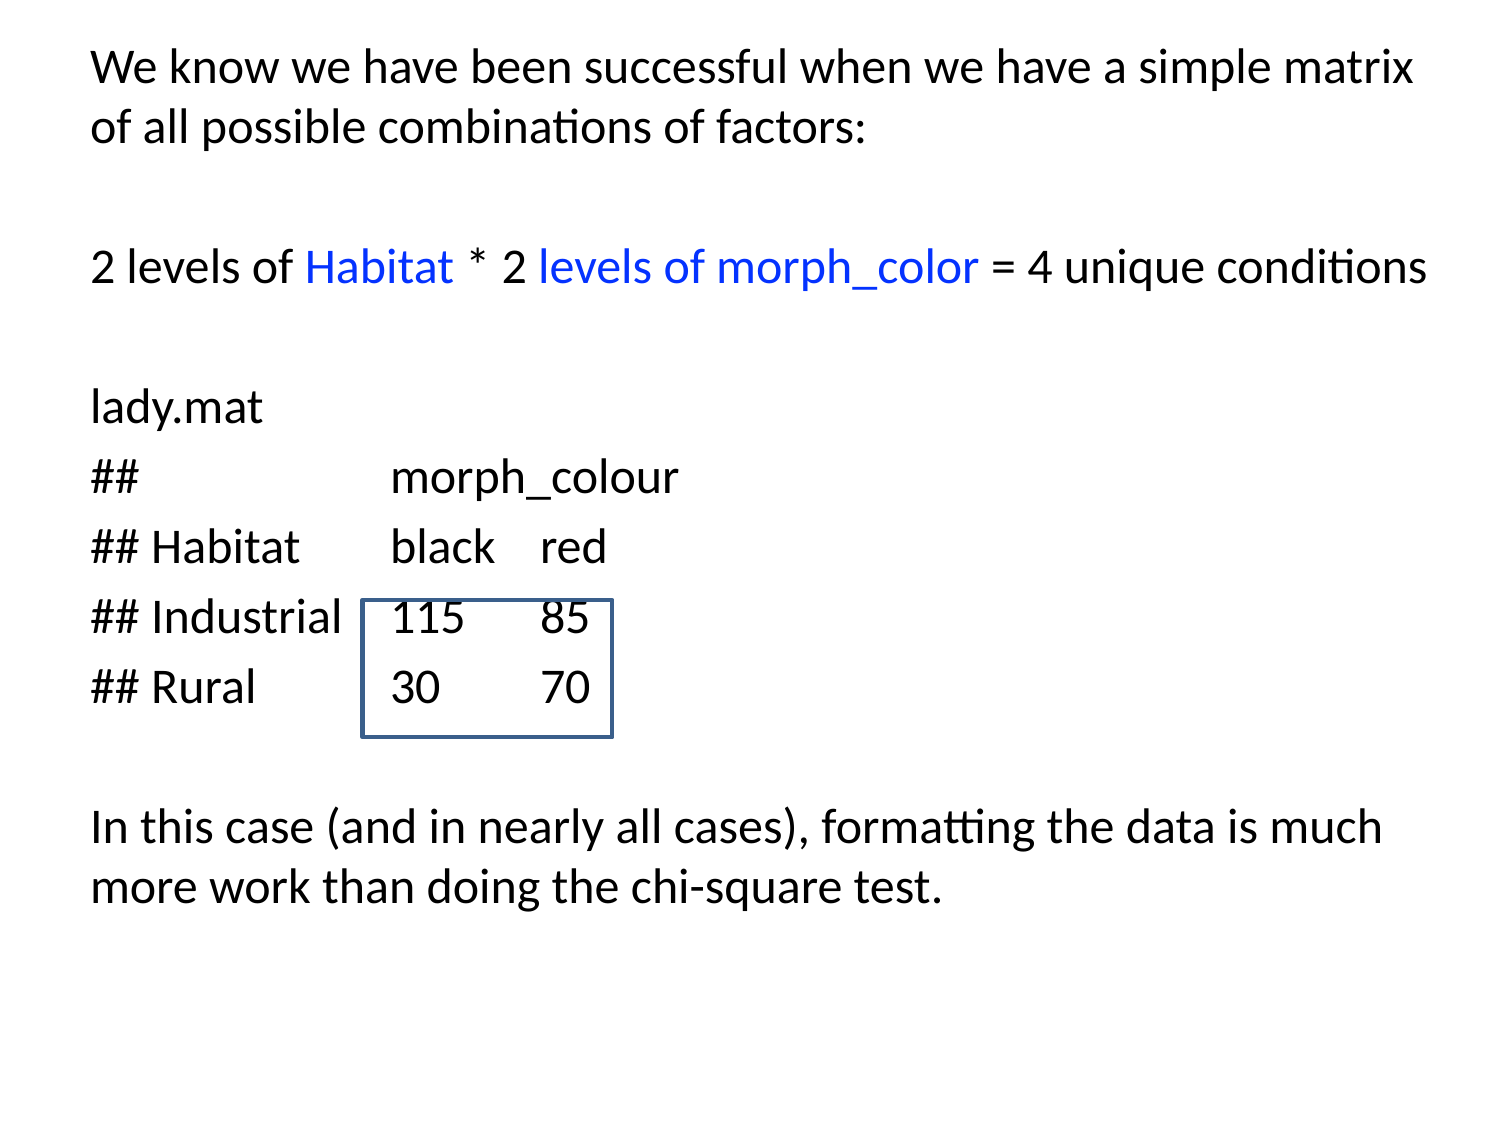

We know we have been successful when we have a simple matrix of all possible combinations of factors:

2 levels of Habitat * 2 levels of morph_color = 4 unique conditions

lady.mat
## 		morph_colour
## Habitat 	black 	red
## Industrial 	115 	85
## Rural 	30 	70

In this case (and in nearly all cases), formatting the data is much more work than doing the chi-square test.